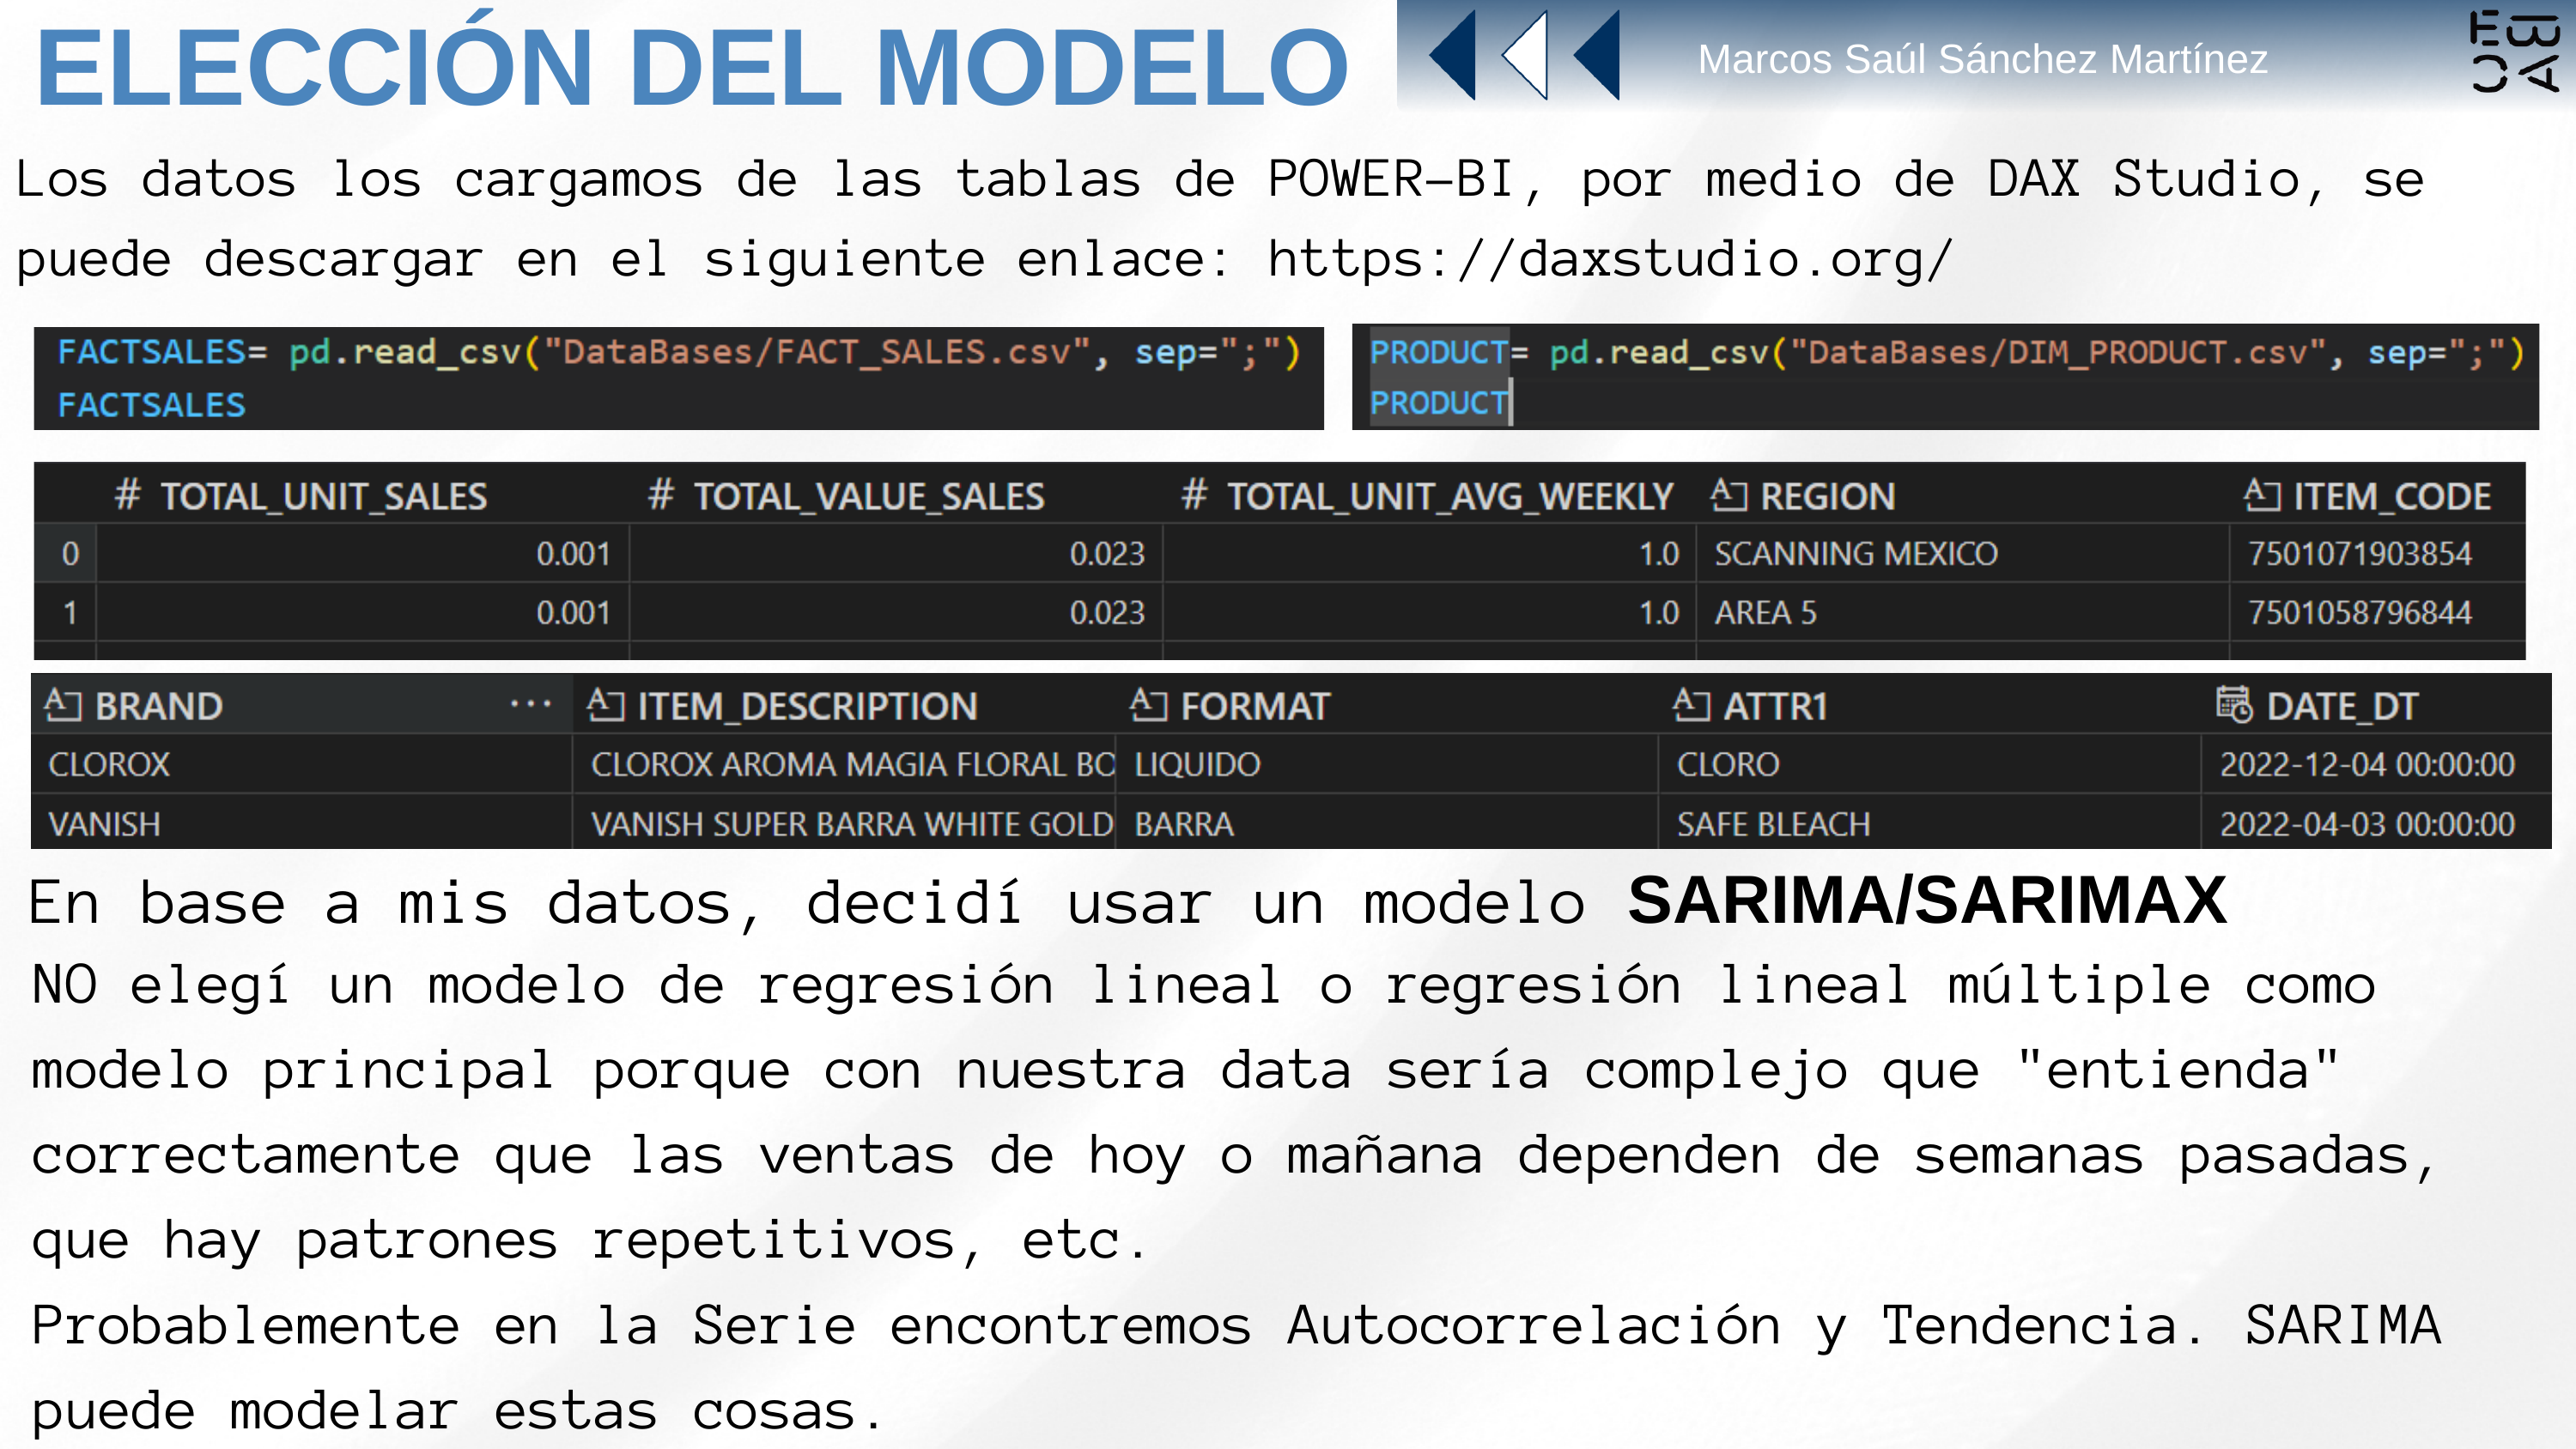

ELECCIÓN DEL MODELO
Marcos Saúl Sánchez Martínez
Los datos los cargamos de las tablas de POWER-BI, por medio de DAX Studio, se puede descargar en el siguiente enlace: https://daxstudio.org/

En base a mis datos, decidí usar un modelo SARIMA/SARIMAX
NO elegí un modelo de regresión lineal o regresión lineal múltiple como modelo principal porque con nuestra data sería complejo que "entienda" correctamente que las ventas de hoy o mañana dependen de semanas pasadas, que hay patrones repetitivos, etc.
Probablemente en la Serie encontremos Autocorrelación y Tendencia. SARIMA puede modelar estas cosas.